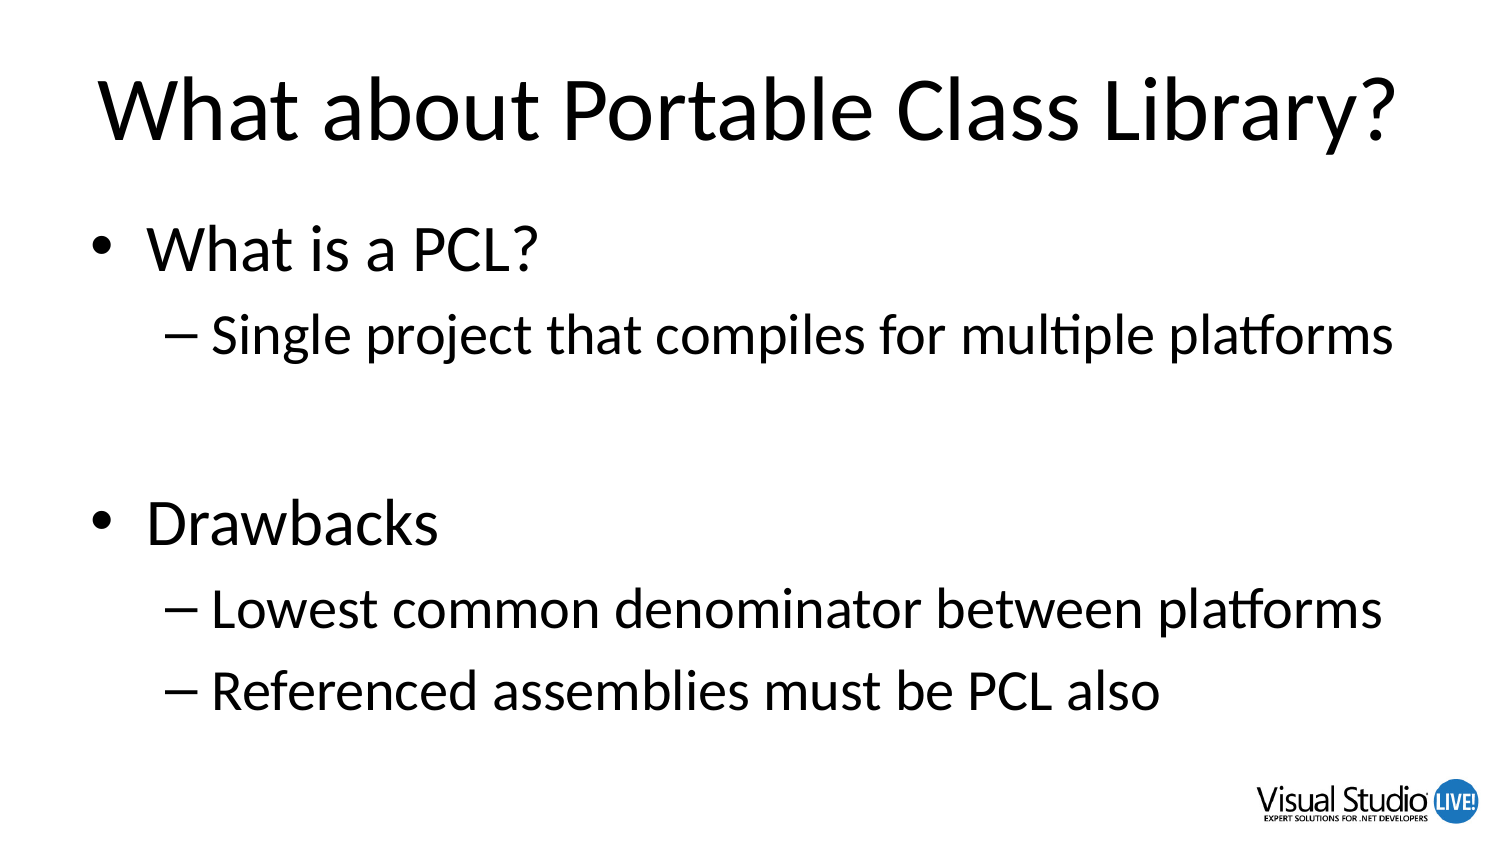

# What about Portable Class Library?
What is a PCL?
Single project that compiles for multiple platforms

Drawbacks
Lowest common denominator between platforms
Referenced assemblies must be PCL also